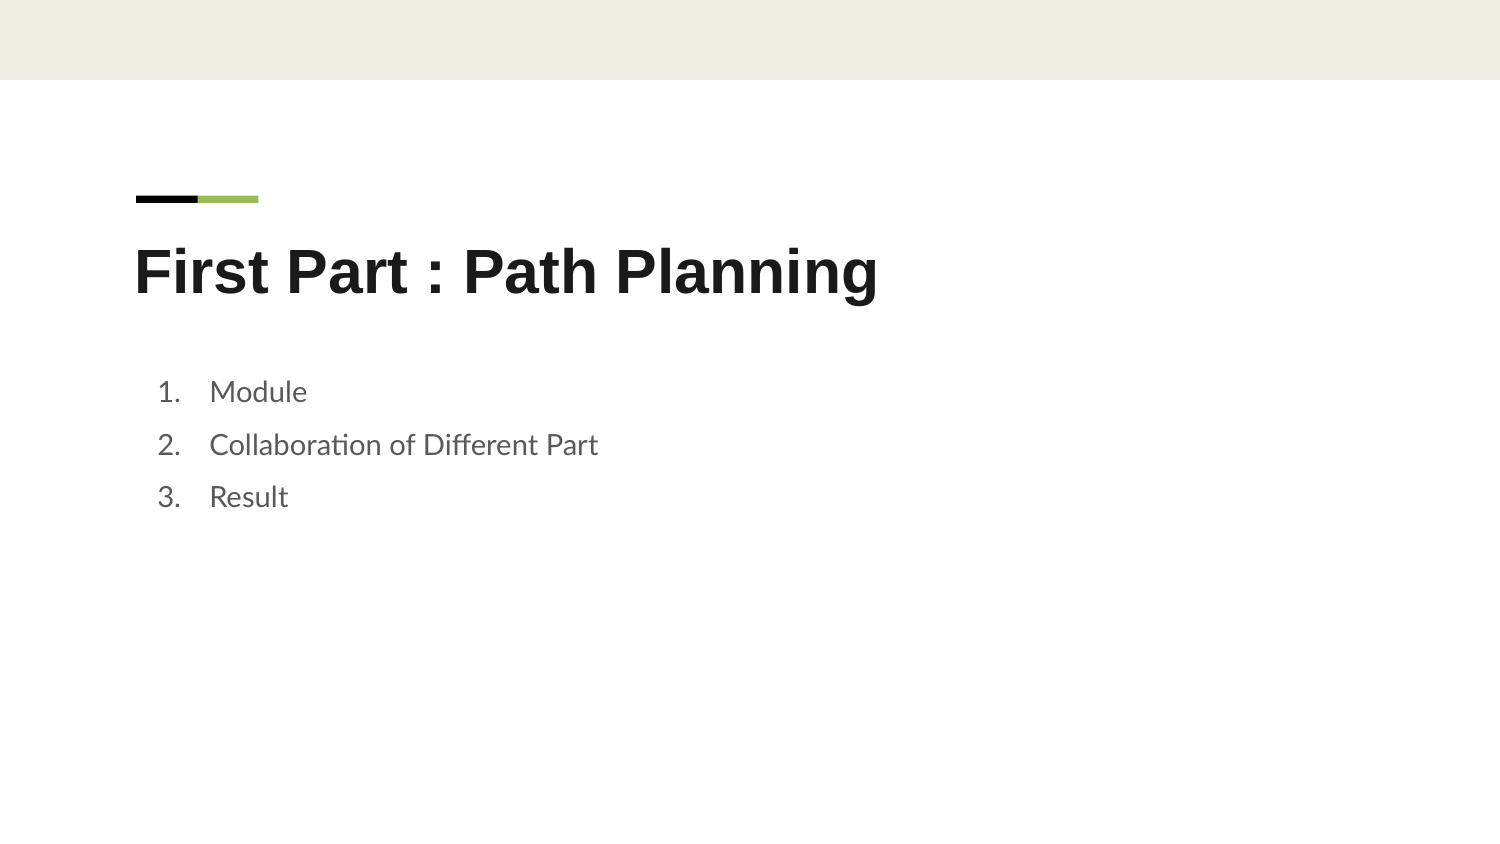

First Part : Path Planning
Module
Collaboration of Different Part
Result